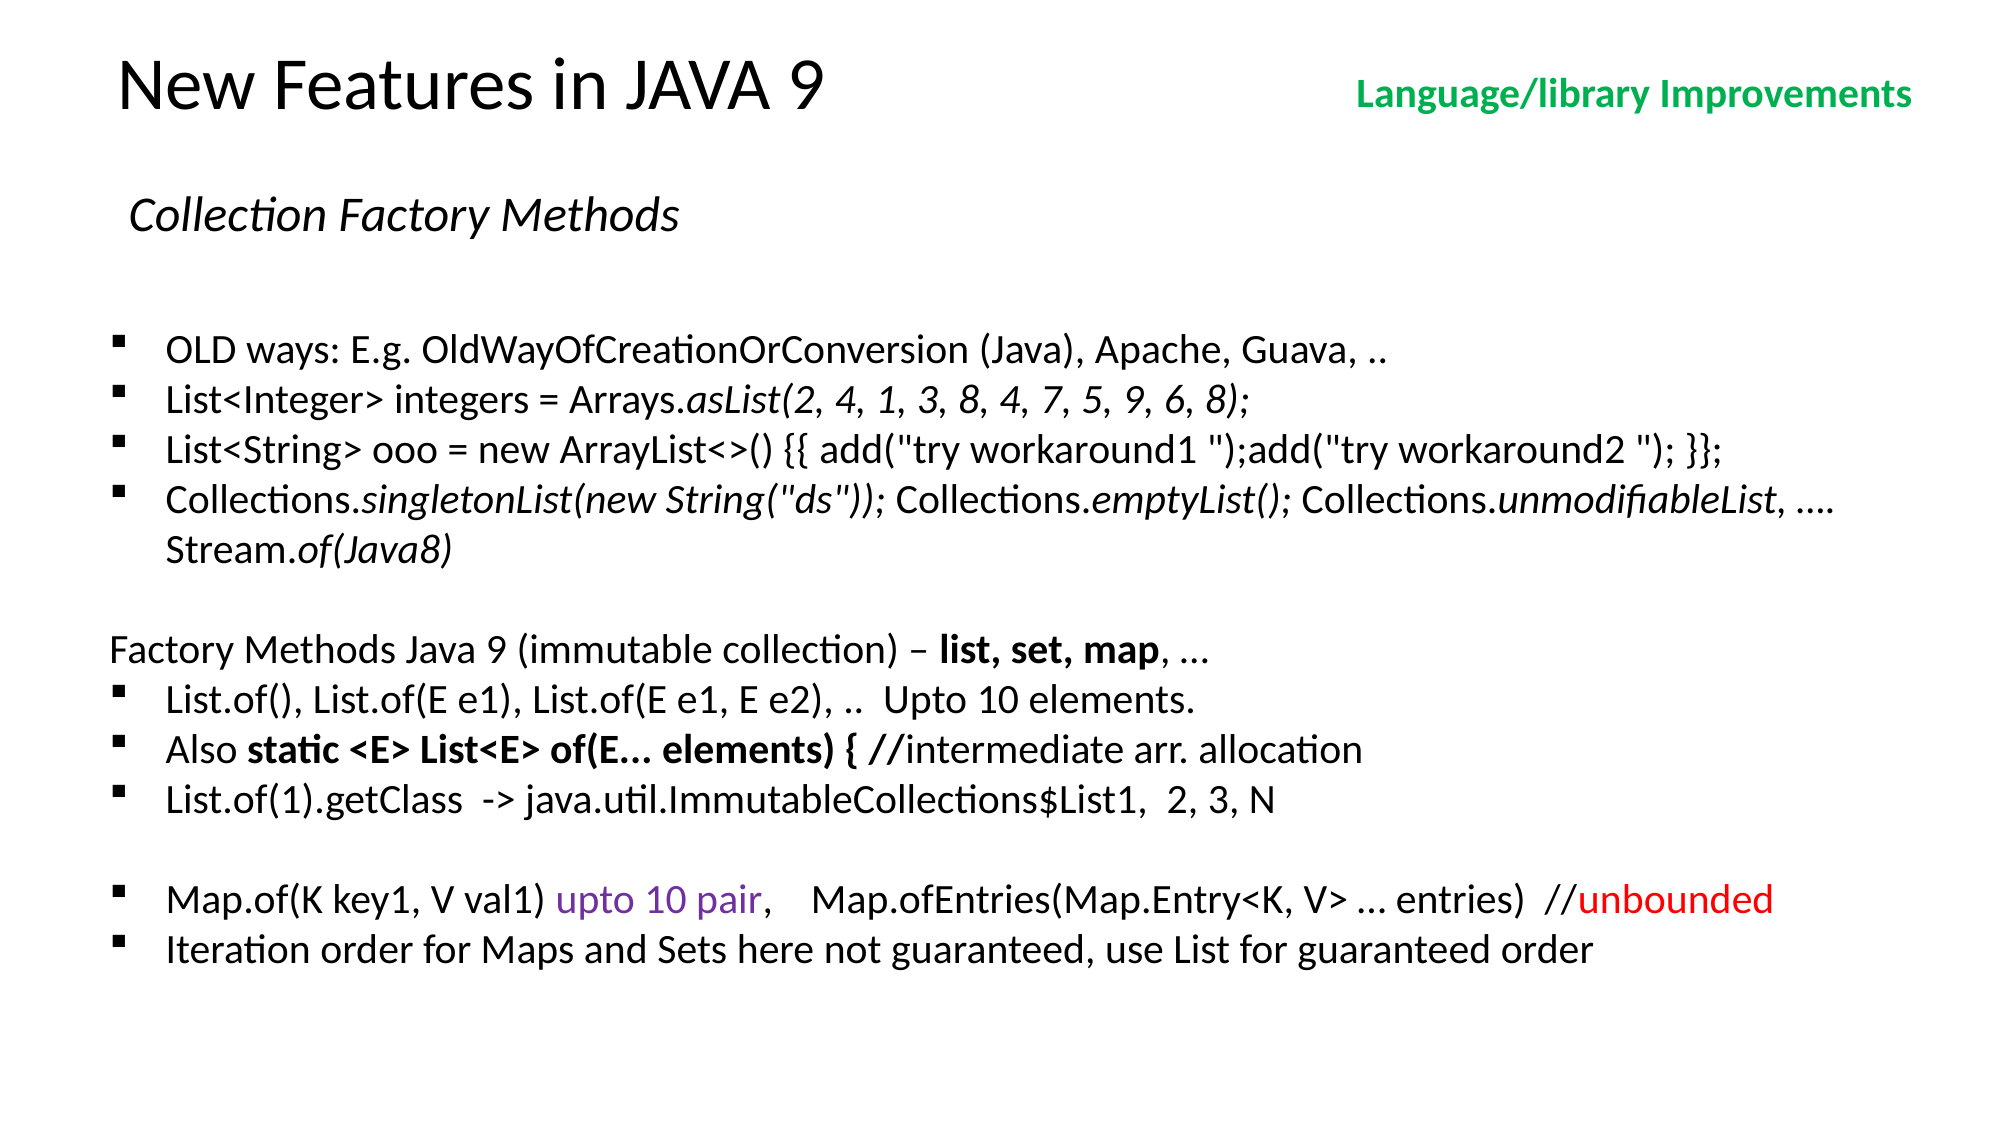

New Features in JAVA 9
Language/library Improvements
Collection Factory Methods
OLD ways: E.g. OldWayOfCreationOrConversion (Java), Apache, Guava, ..
List<Integer> integers = Arrays.asList(2, 4, 1, 3, 8, 4, 7, 5, 9, 6, 8);
List<String> ooo = new ArrayList<>() {{ add("try workaround1 ");add("try workaround2 "); }};
Collections.singletonList(new String("ds")); Collections.emptyList(); Collections.unmodifiableList, …. Stream.of(Java8)

Factory Methods Java 9 (immutable collection) – list, set, map, …
List.of(), List.of(E e1), List.of(E e1, E e2), ..  Upto 10 elements.
Also static <E> List<E> of(E... elements) { //intermediate arr. allocation
List.of(1).getClass  -> java.util.ImmutableCollections$List1,  2, 3, N

Map.of(K key1, V val1) upto 10 pair,    Map.ofEntries(Map.Entry<K, V> … entries)  //unbounded
Iteration order for Maps and Sets here not guaranteed, use List for guaranteed order